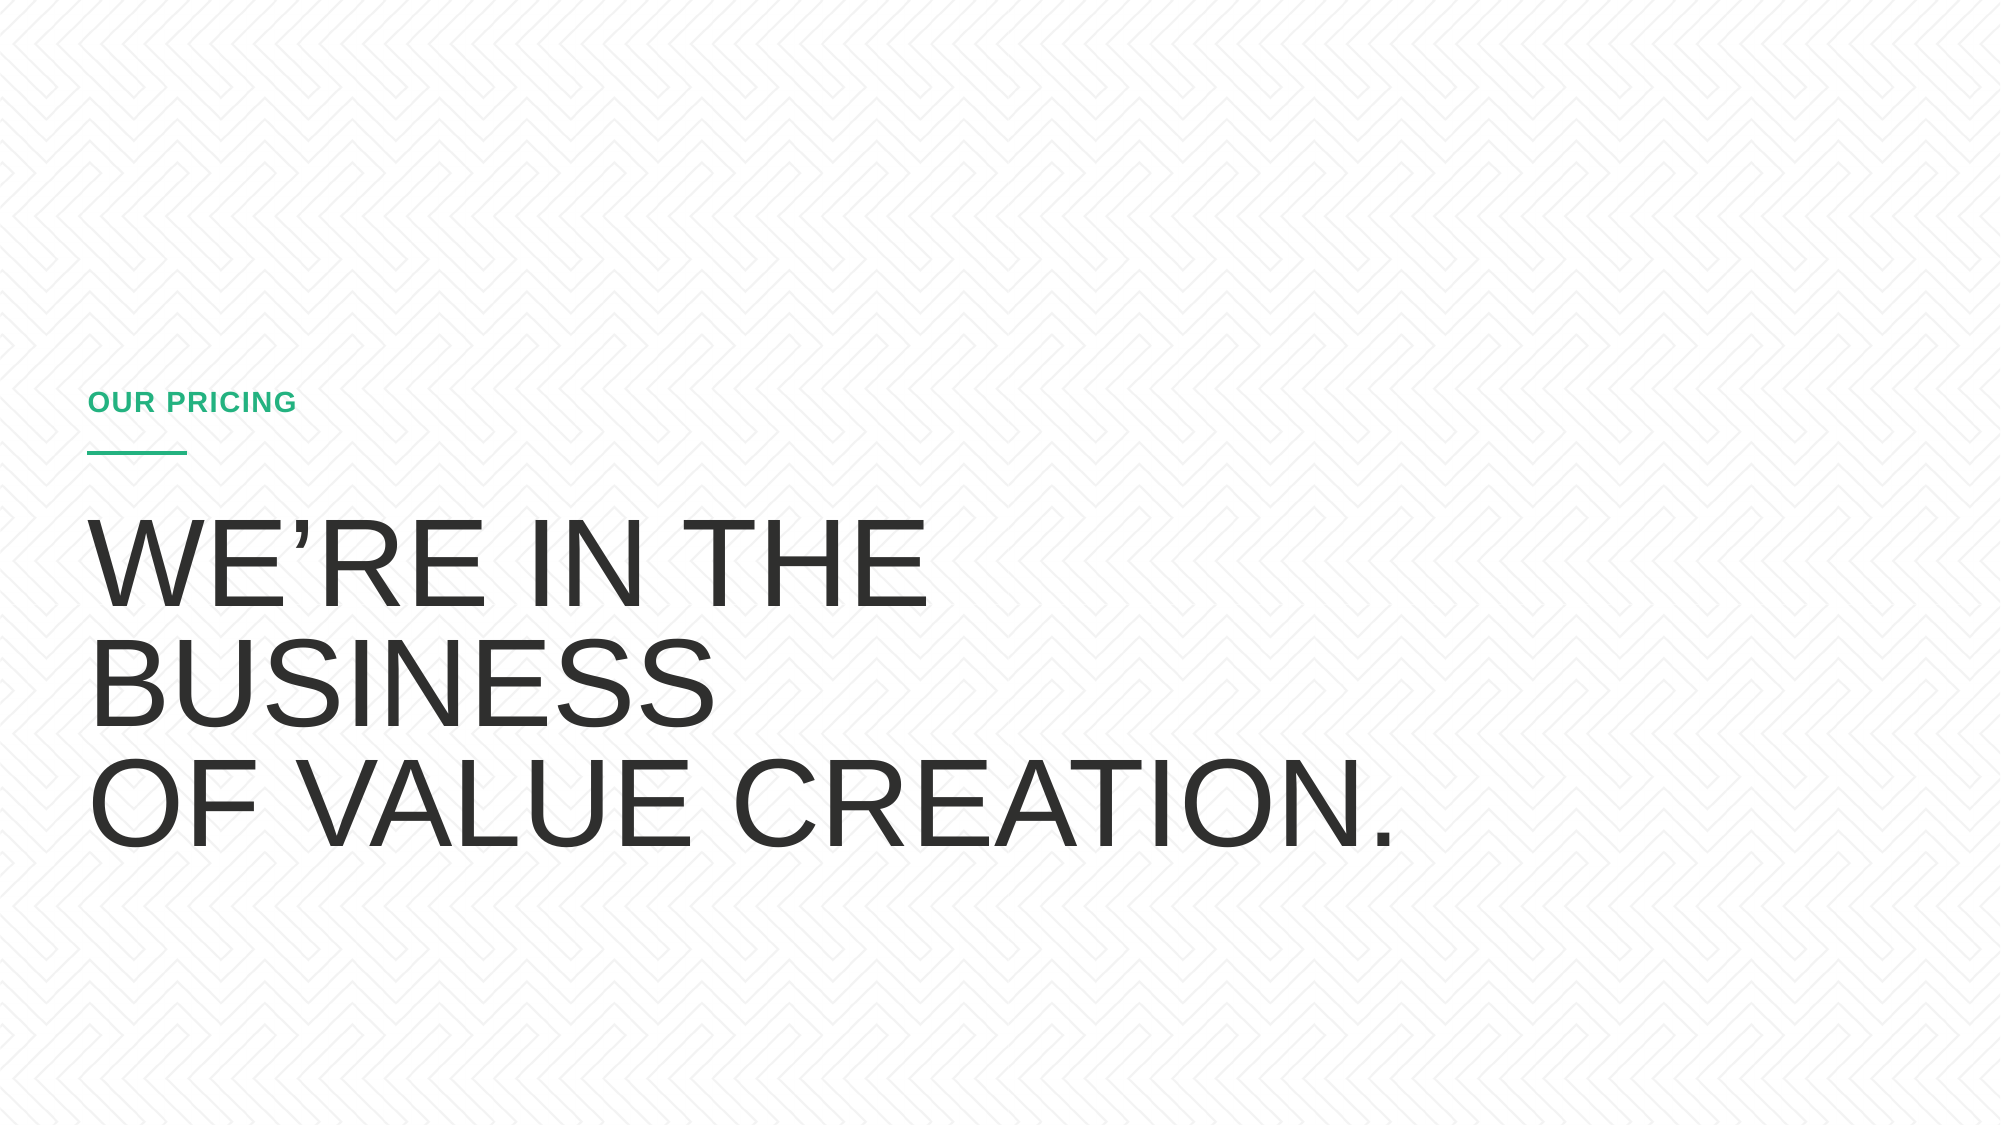

Our PRICING
# We’re in the Business of Value Creation.